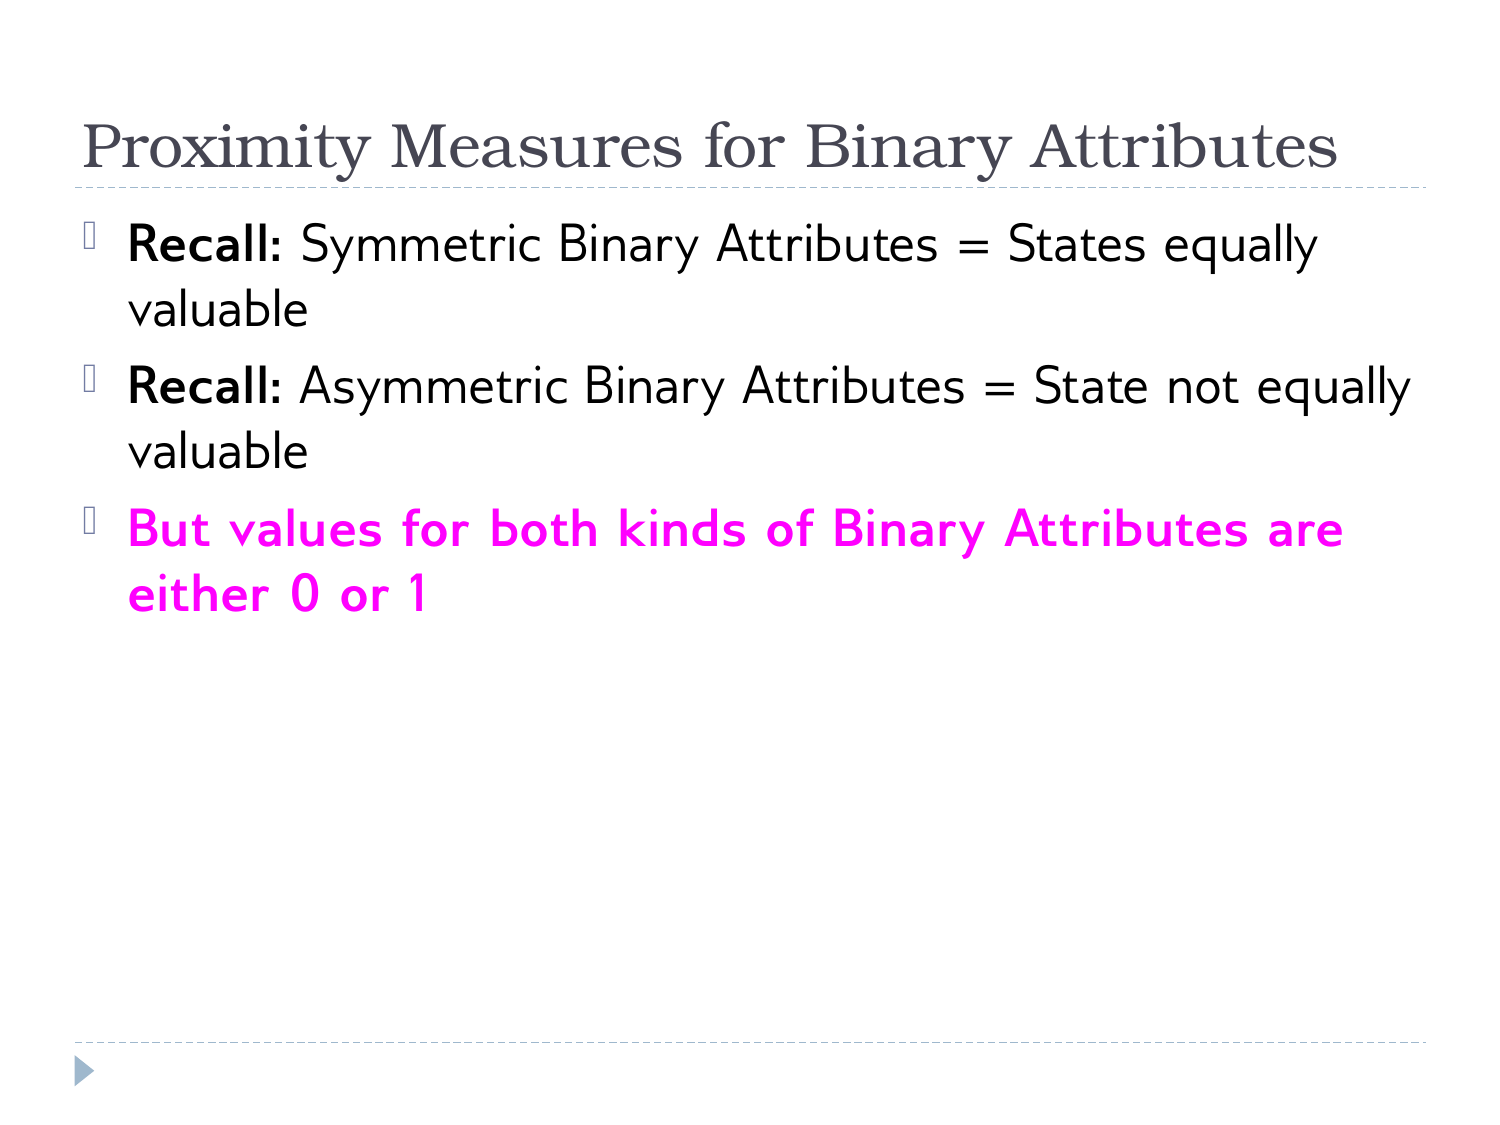

# Proximity Measures for Binary Attributes
Recall: Symmetric Binary Attributes = States equally valuable
Recall: Asymmetric Binary Attributes = State not equally valuable
But values for both kinds of Binary Attributes are either 0 or 1

128